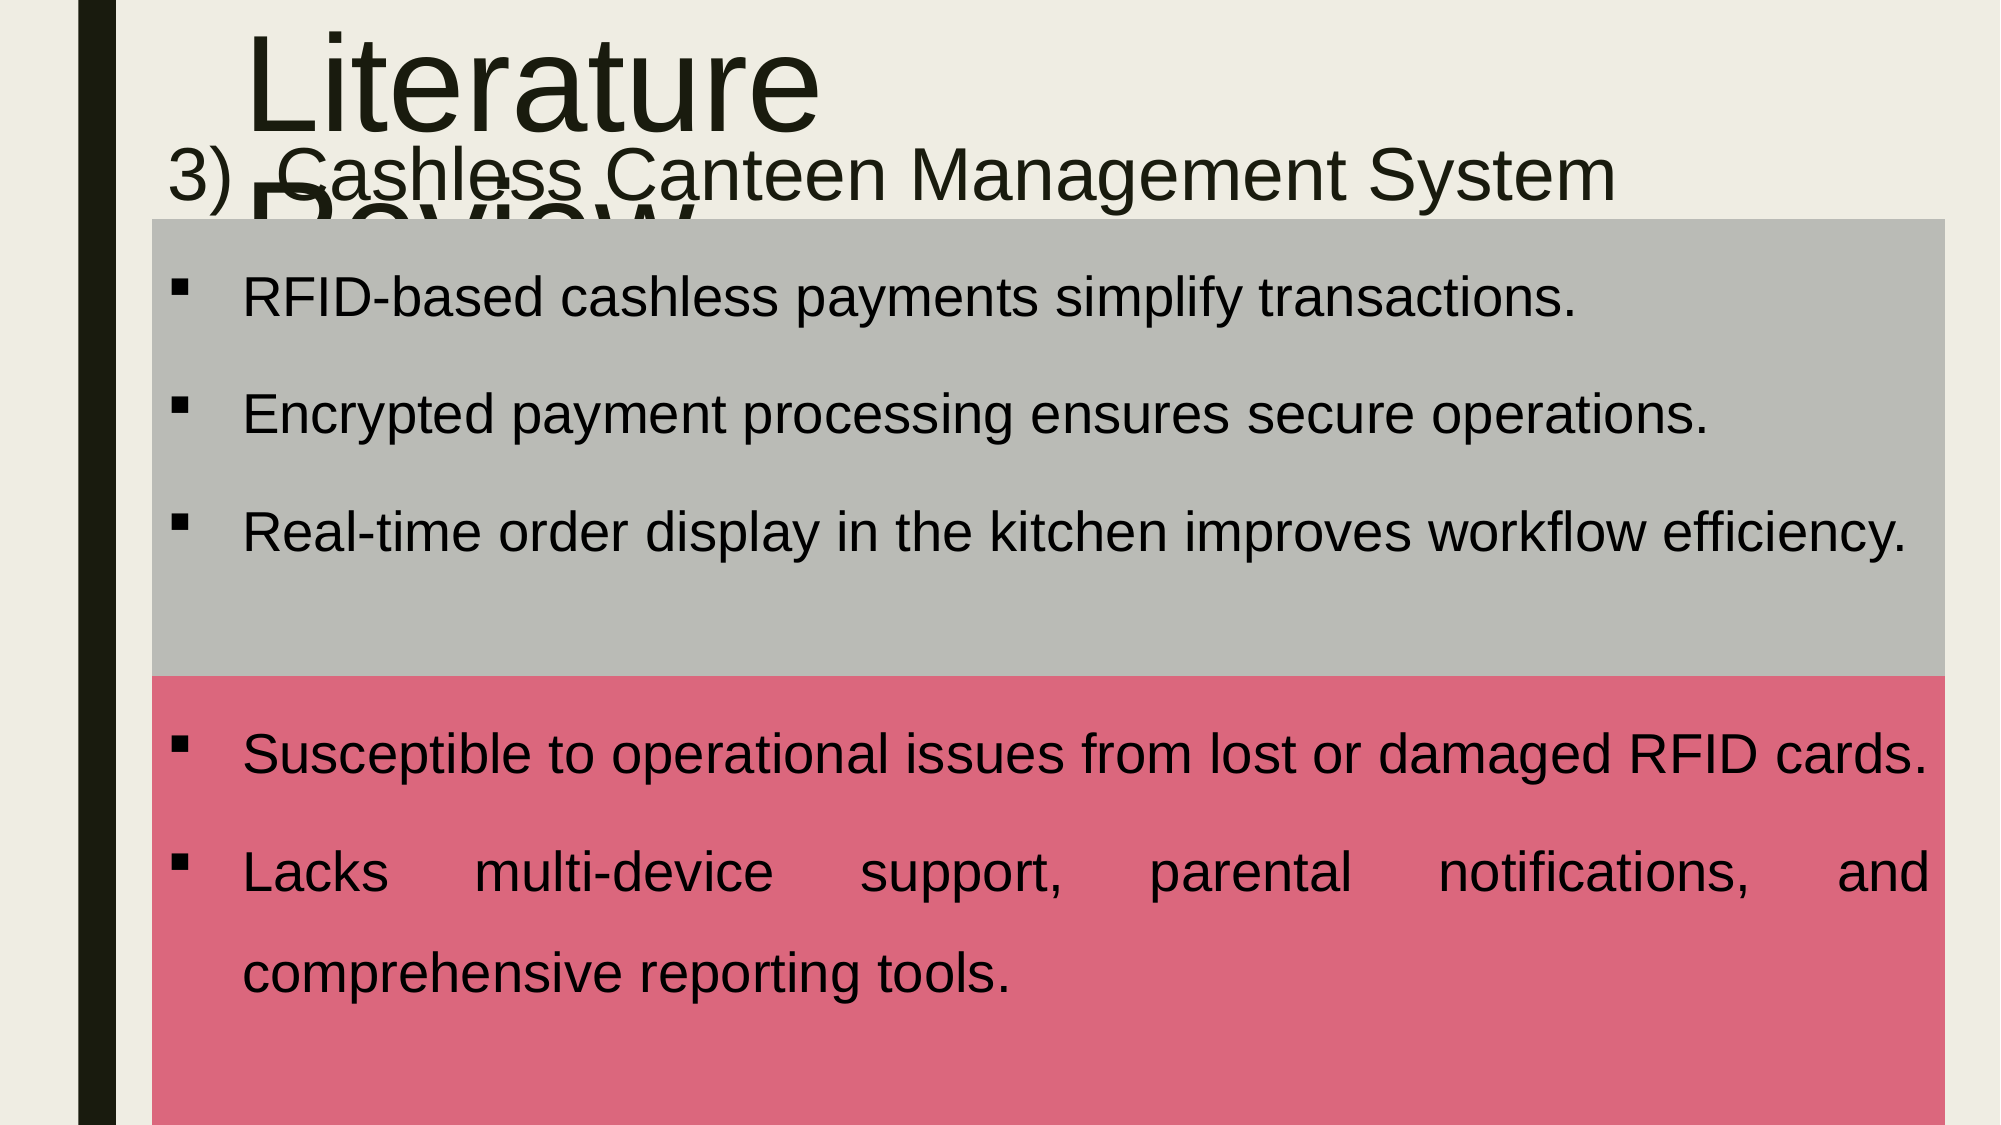

# Literature Review
3)  Cashless Canteen Management System
RFID-based cashless payments simplify transactions.
Encrypted payment processing ensures secure operations.
Real-time order display in the kitchen improves workflow efficiency.

Susceptible to operational issues from lost or damaged RFID cards.
Lacks multi-device support, parental notifications, and comprehensive reporting tools.